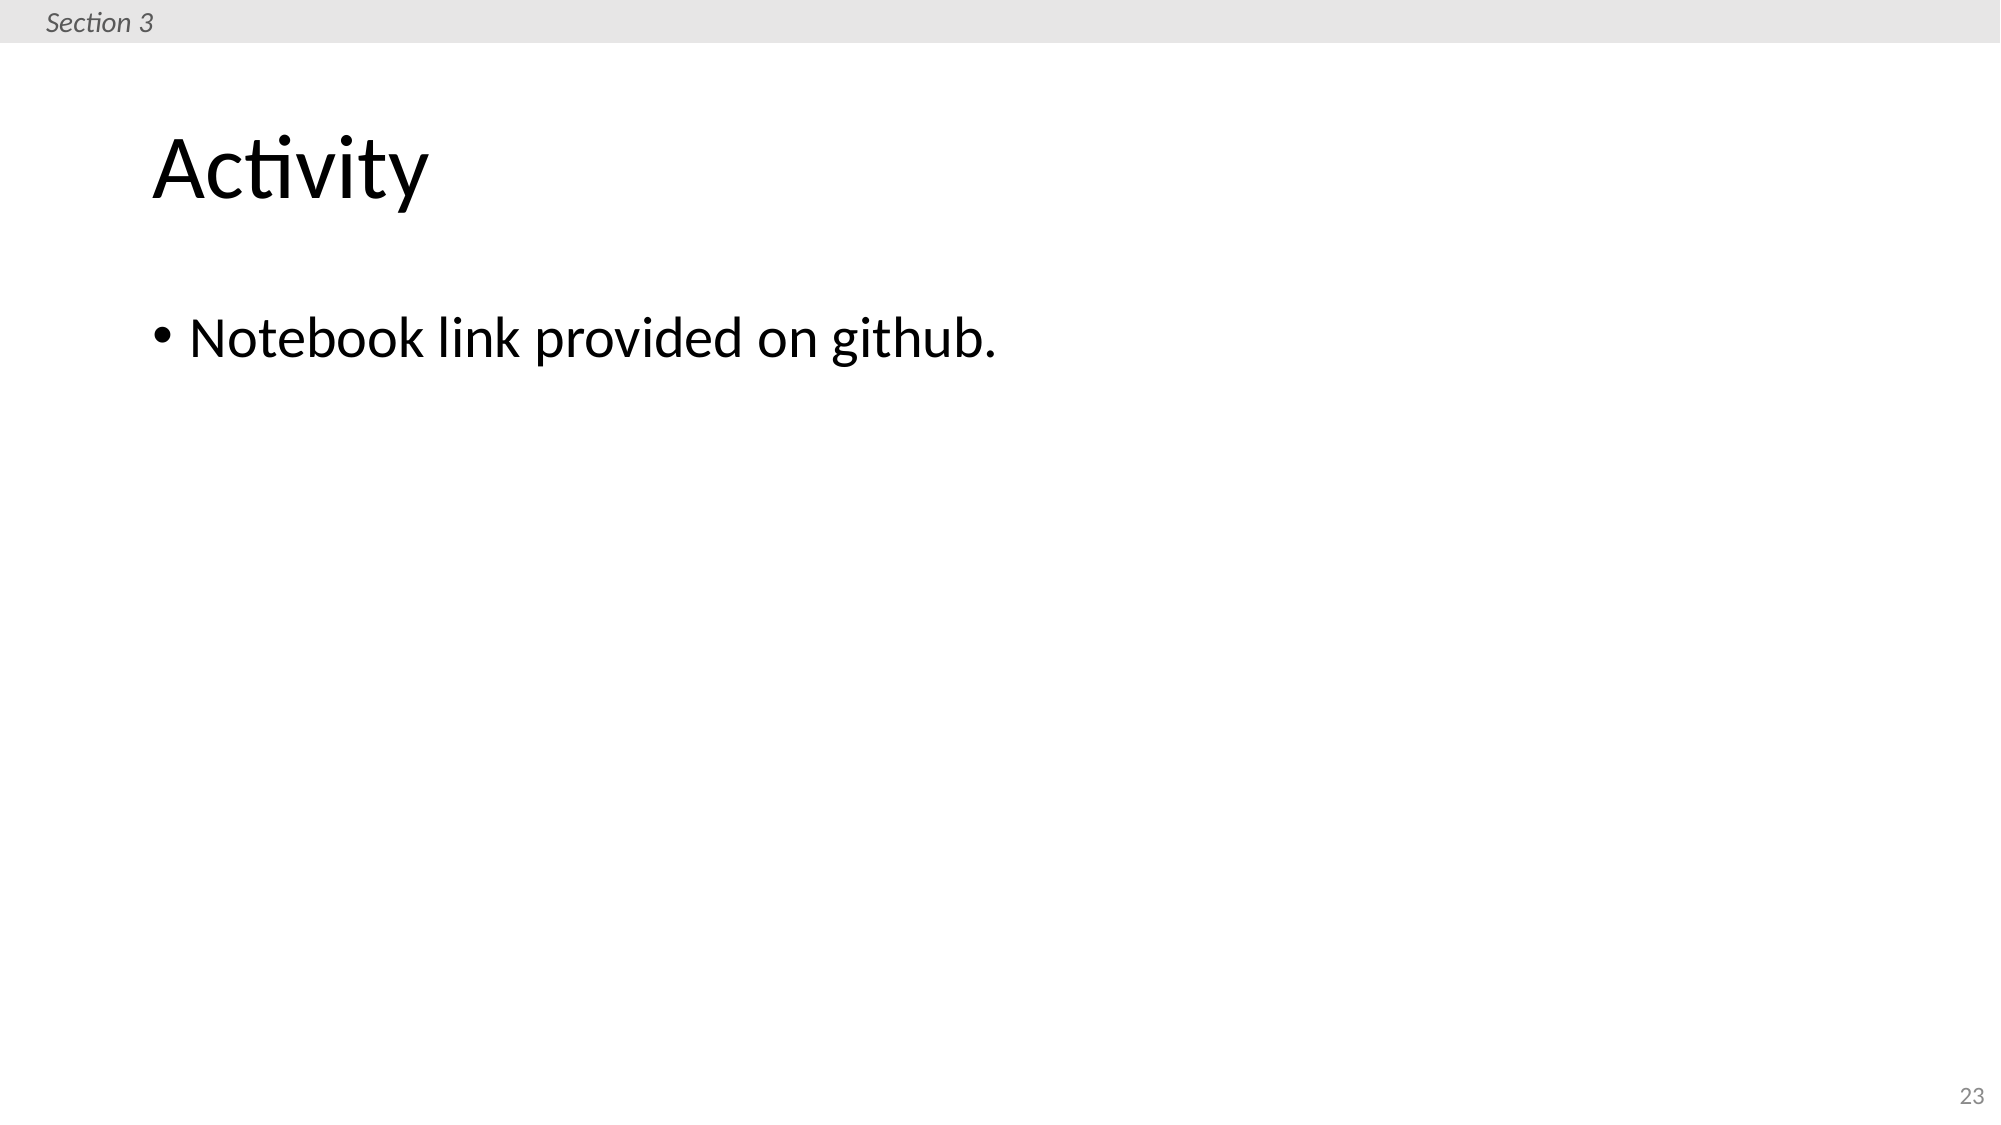

Section 3
# Activity
Notebook link provided on github.
23